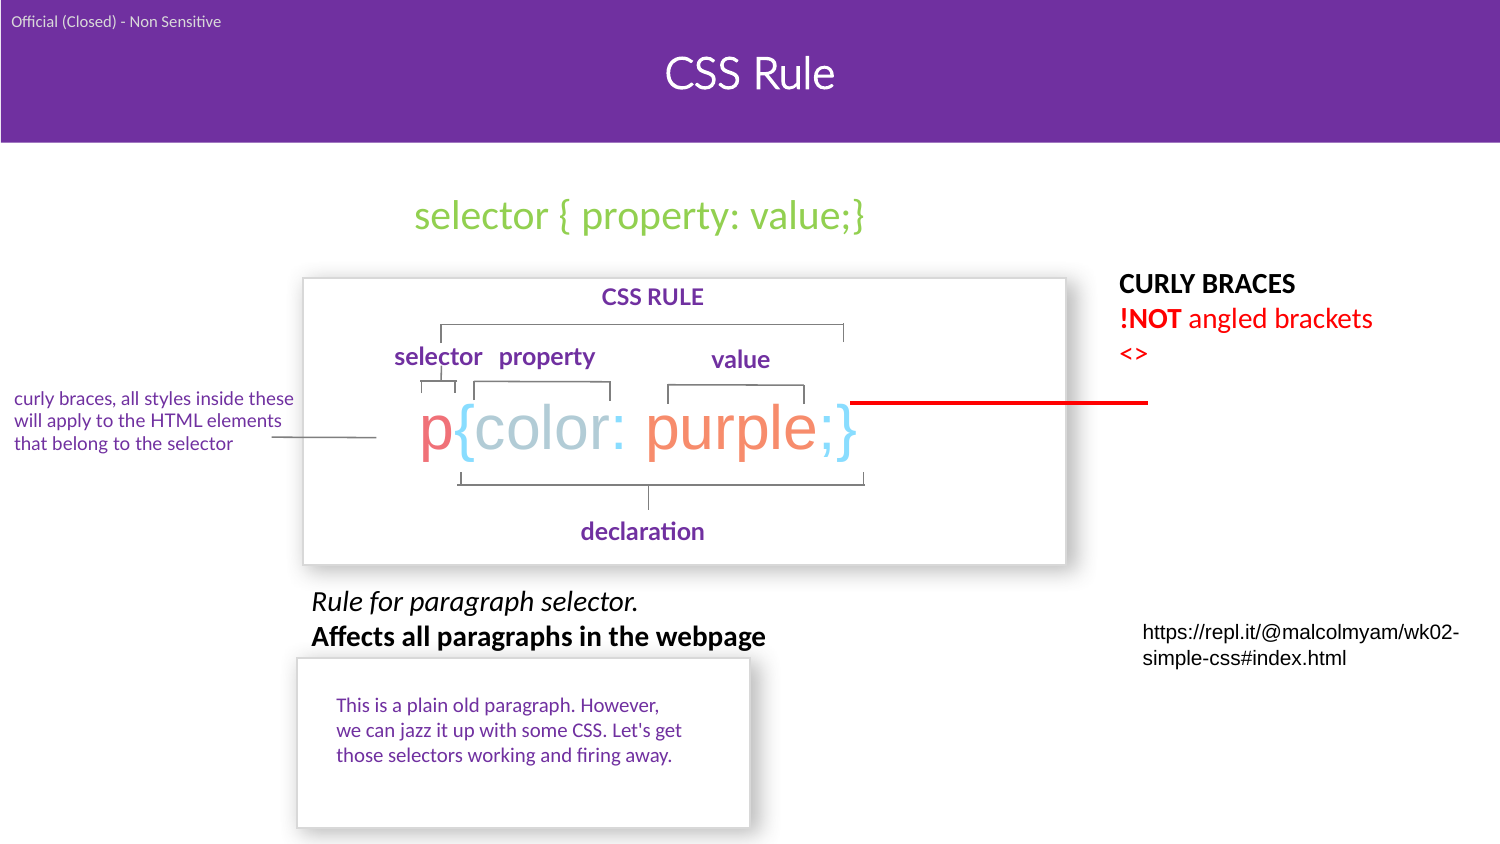

Official (Closed) - Non Sensitive

CSS Rule
selector { property: value;}
CURLY BRACES
!NOT angled brackets <>
CSS RULE

property
selector
value
curly braces, all styles inside these will apply to the HTML elements that belong to the selector
p{color: purple;}
declaration
Rule for paragraph selector.
Affects all paragraphs in the webpage
https://repl.it/@malcolmyam/wk02-simple-css#index.html

This is a plain old paragraph. However, we can jazz it up with some CSS. Let's get those selectors working and firing away.